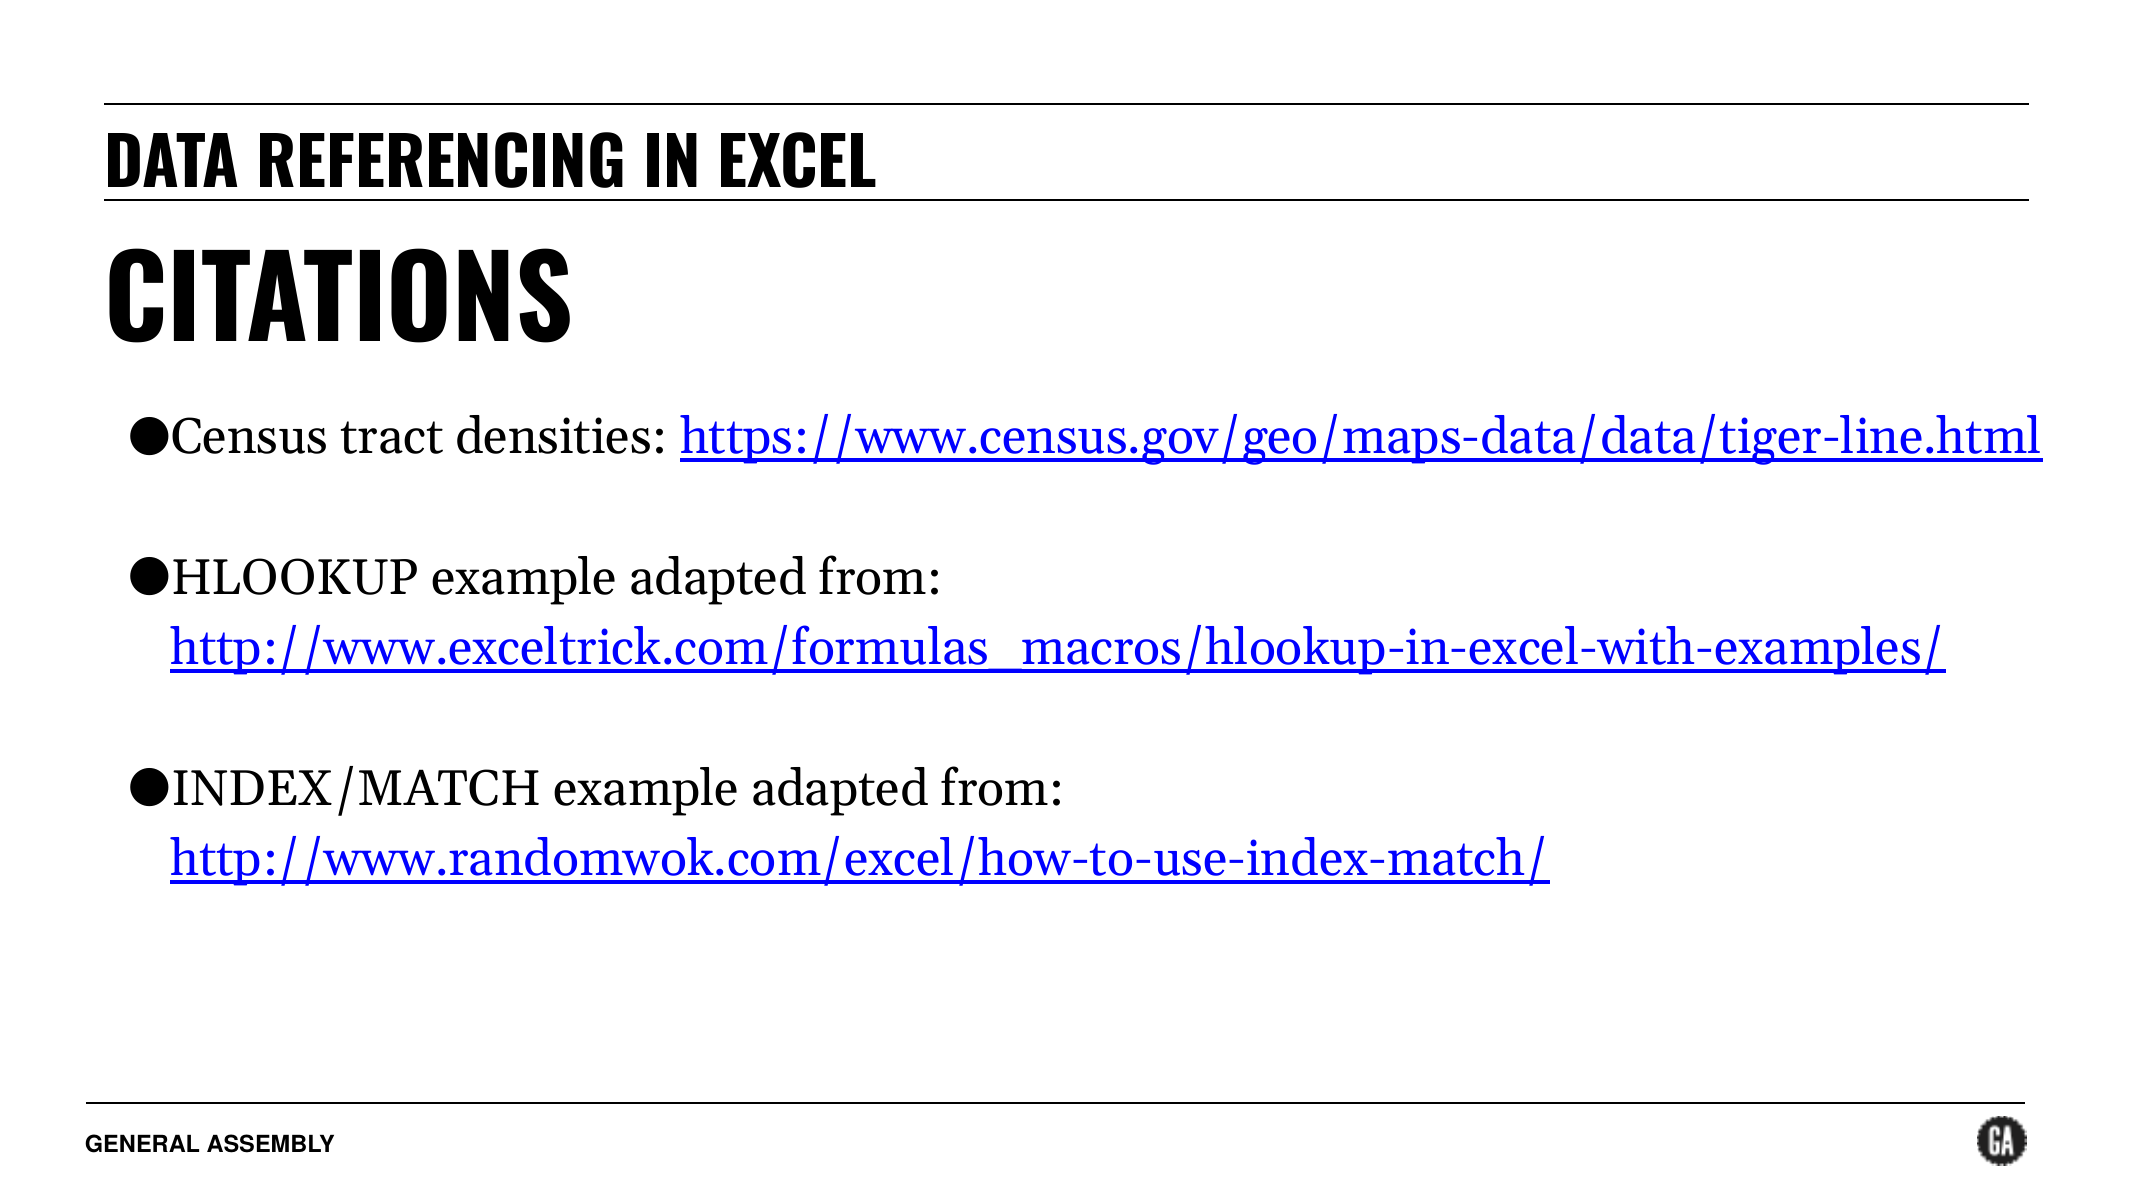

DATA REFERENCING IN EXCEL

# CITATIONS
Census tract densities: https://www.census.gov/geo/maps-data/data/tiger-line.html

HLOOKUP example adapted from: http://www.exceltrick.com/formulas_macros/hlookup-in-excel-with-examples/

INDEX/MATCH example adapted from: http://www.randomwok.com/excel/how-to-use-index-match/